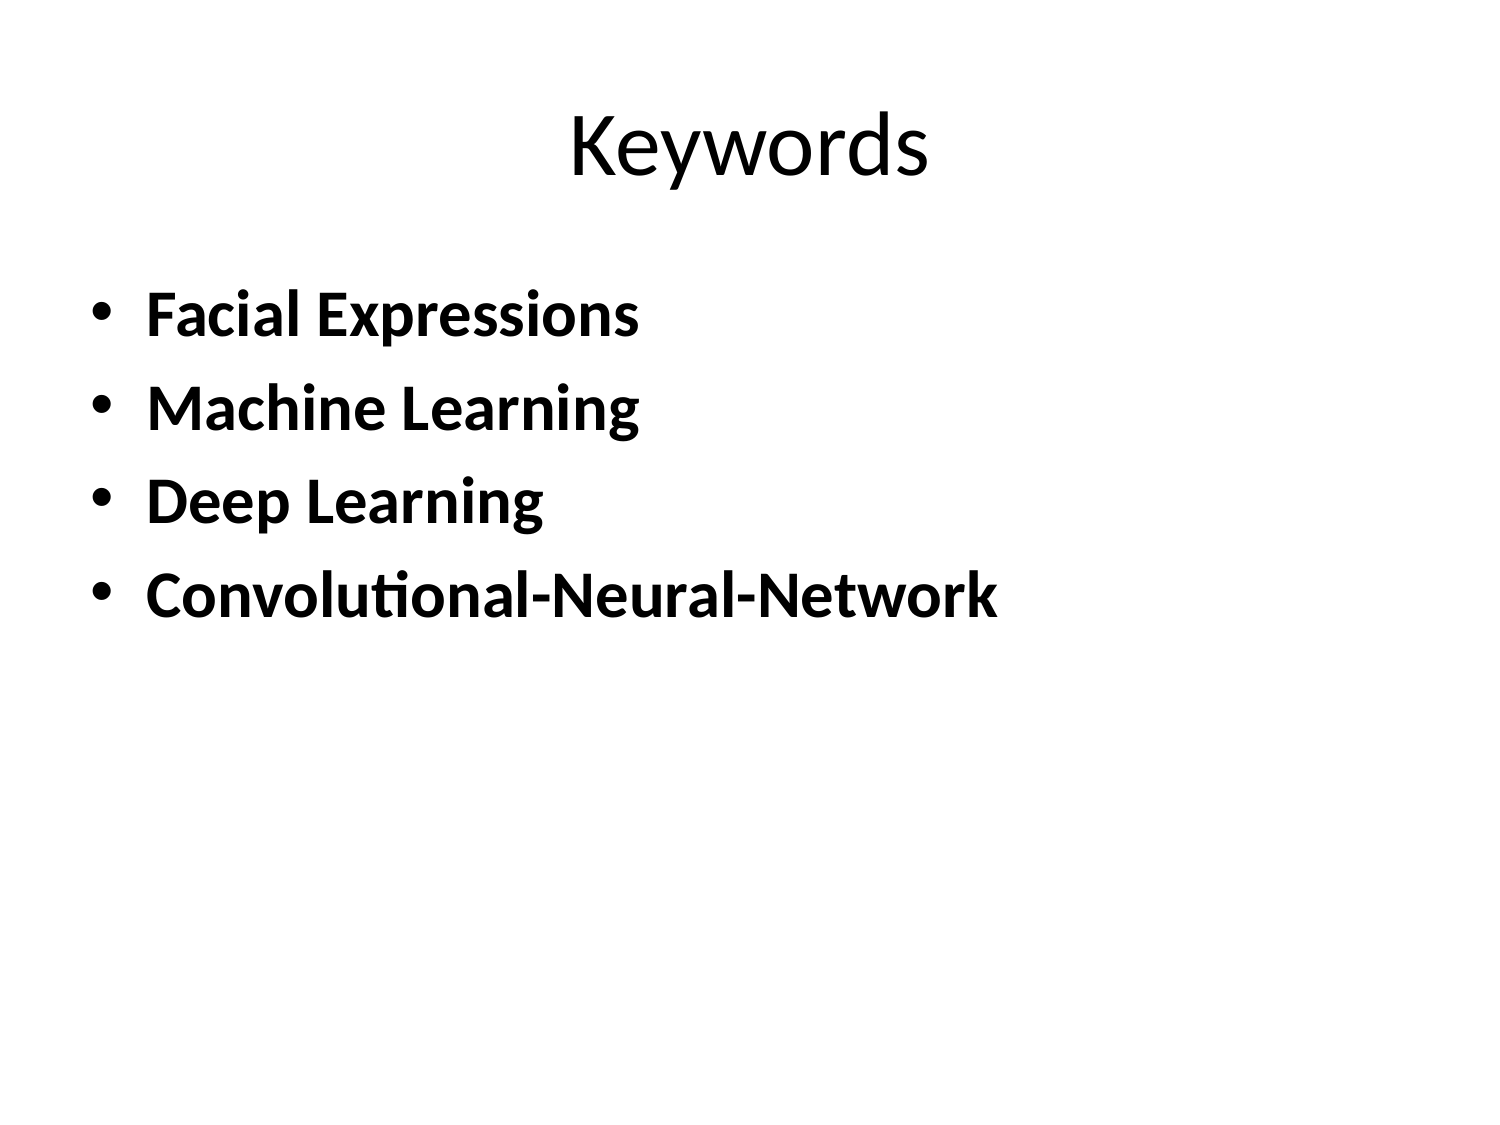

# Keywords
Facial Expressions
Machine Learning
Deep Learning
Convolutional-Neural-Network